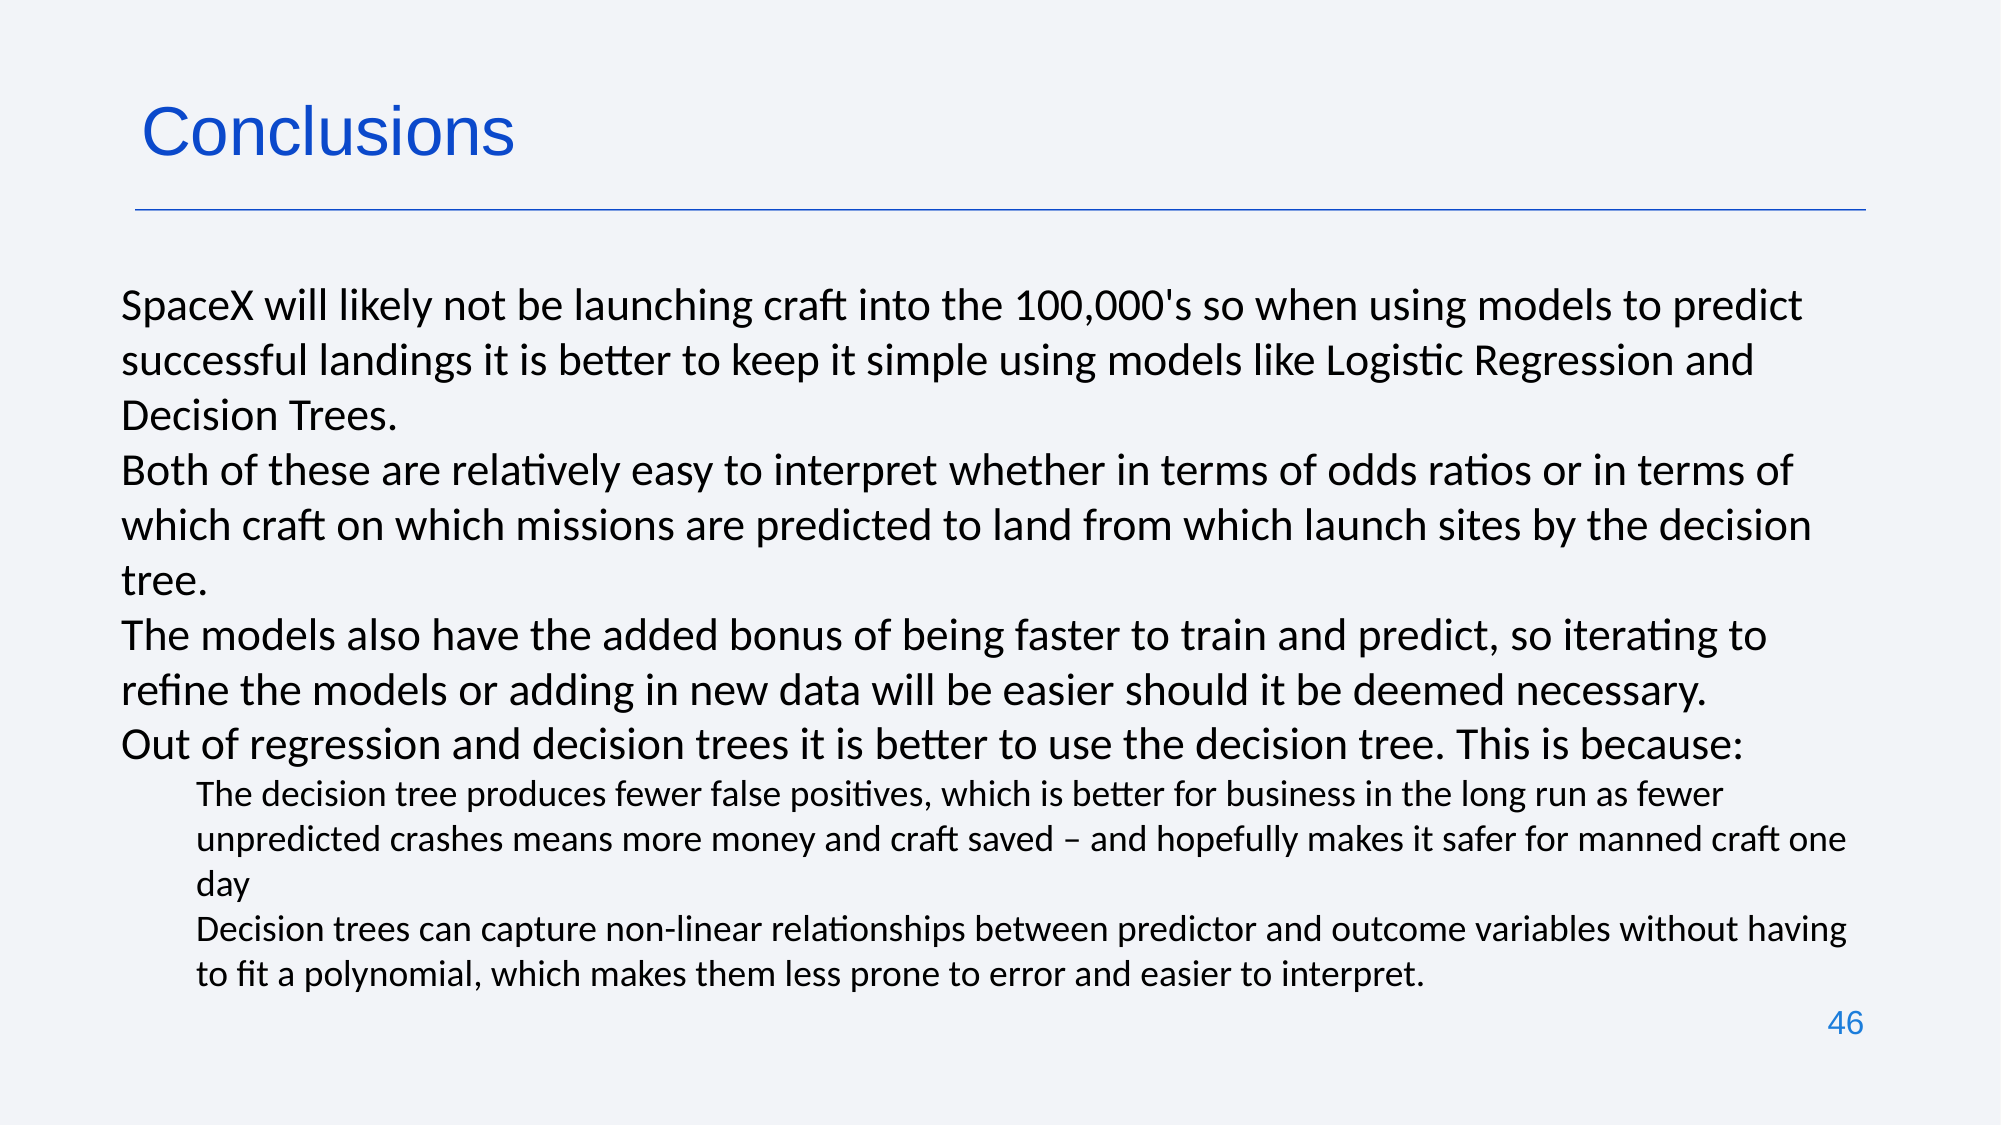

Conclusions
SpaceX will likely not be launching craft into the 100,000's so when using models to predict successful landings it is better to keep it simple using models like Logistic Regression and Decision Trees.
Both of these are relatively easy to interpret whether in terms of odds ratios or in terms of which craft on which missions are predicted to land from which launch sites by the decision tree.
The models also have the added bonus of being faster to train and predict, so iterating to refine the models or adding in new data will be easier should it be deemed necessary.
Out of regression and decision trees it is better to use the decision tree. This is because:
The decision tree produces fewer false positives, which is better for business in the long run as fewer unpredicted crashes means more money and craft saved – and hopefully makes it safer for manned craft one day
Decision trees can capture non-linear relationships between predictor and outcome variables without having to fit a polynomial, which makes them less prone to error and easier to interpret.

46